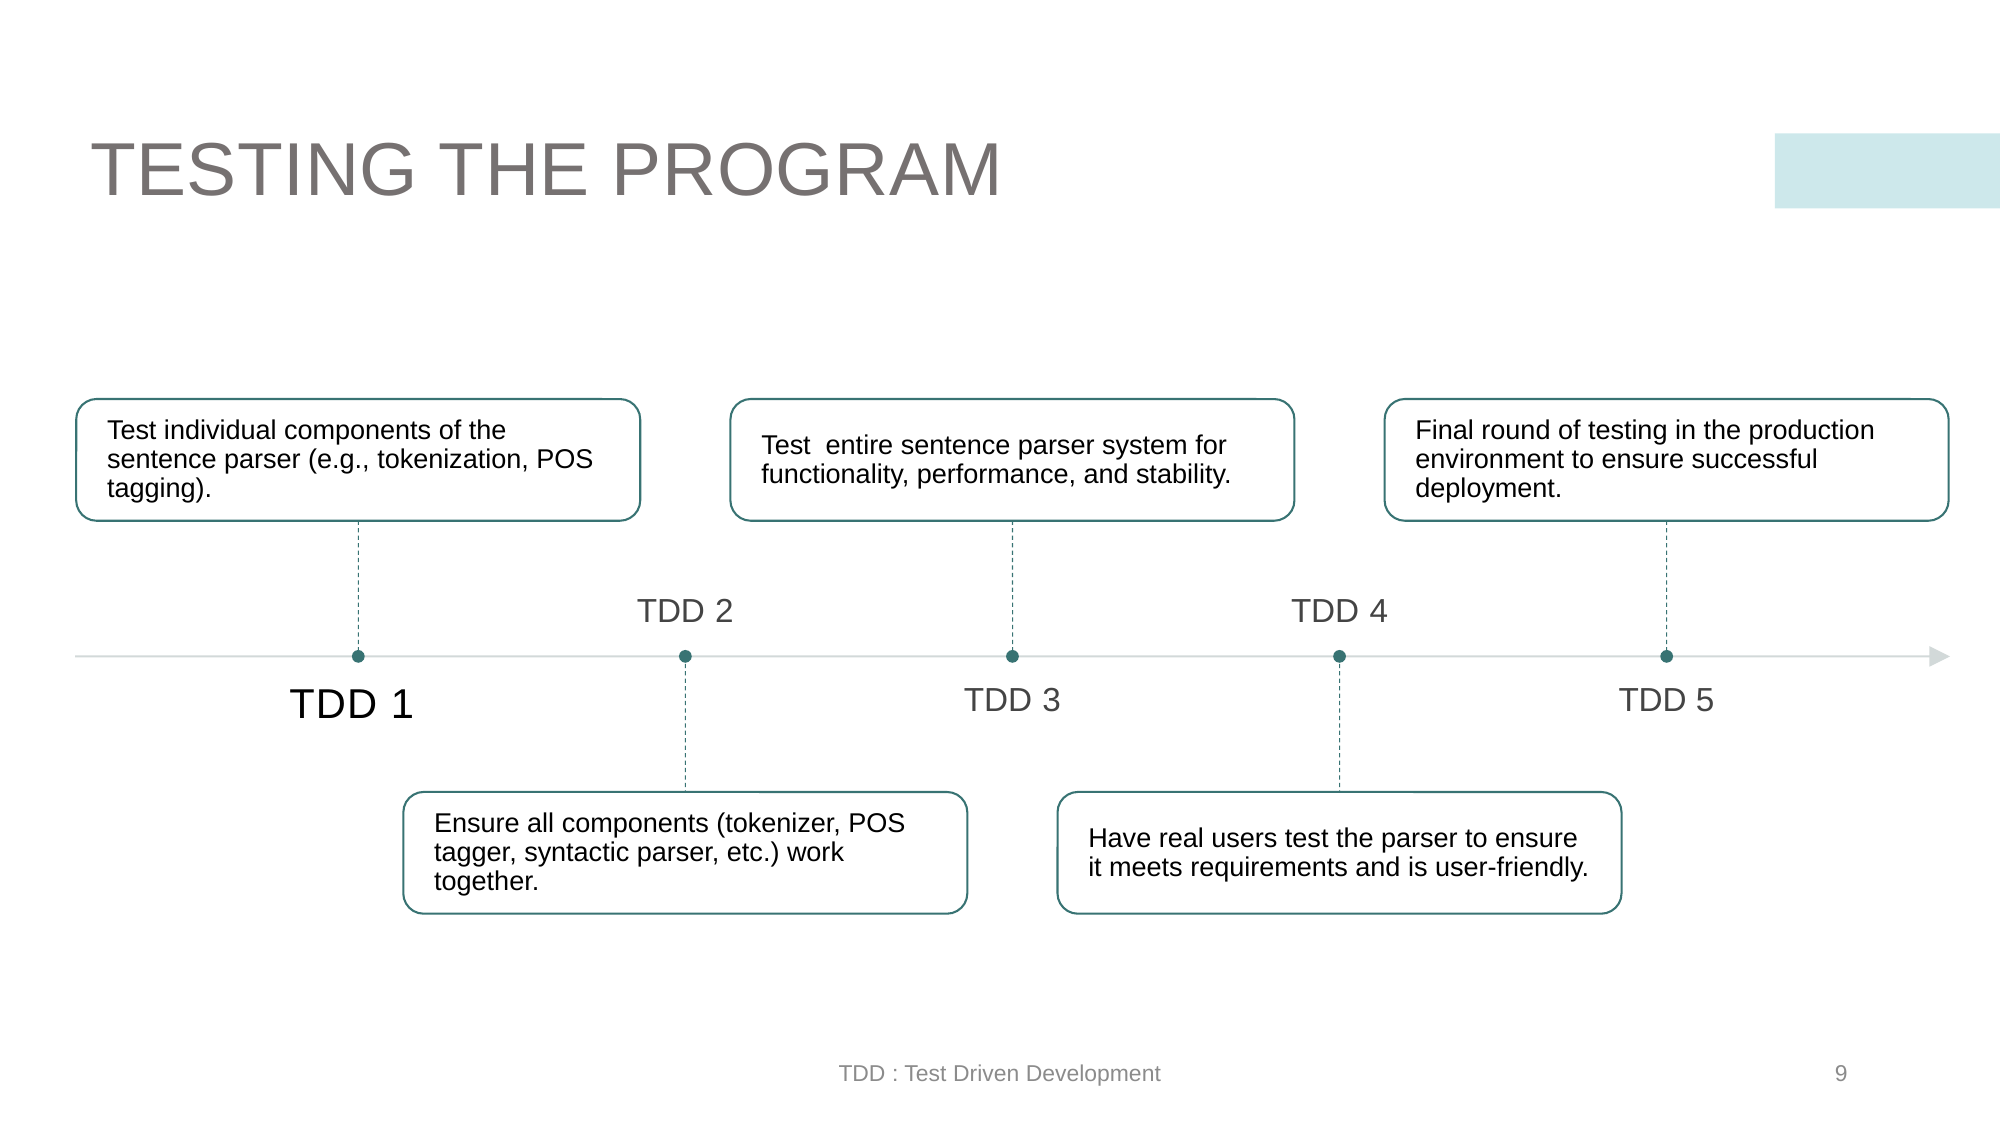

# TESTING THE PROGRAM
TDD 1
Test individual components of the sentence parser (e.g., tokenization, POS tagging).
TDD 2
Ensure all components (tokenizer, POS tagger, syntactic parser, etc.) work together.
TDD 3
Test  entire sentence parser system for functionality, performance, and stability.
TDD 4
Have real users test the parser to ensure it meets requirements and is user-friendly.
TDD 5
Final round of testing in the production environment to ensure successful deployment.
TDD : Test Driven Development
9